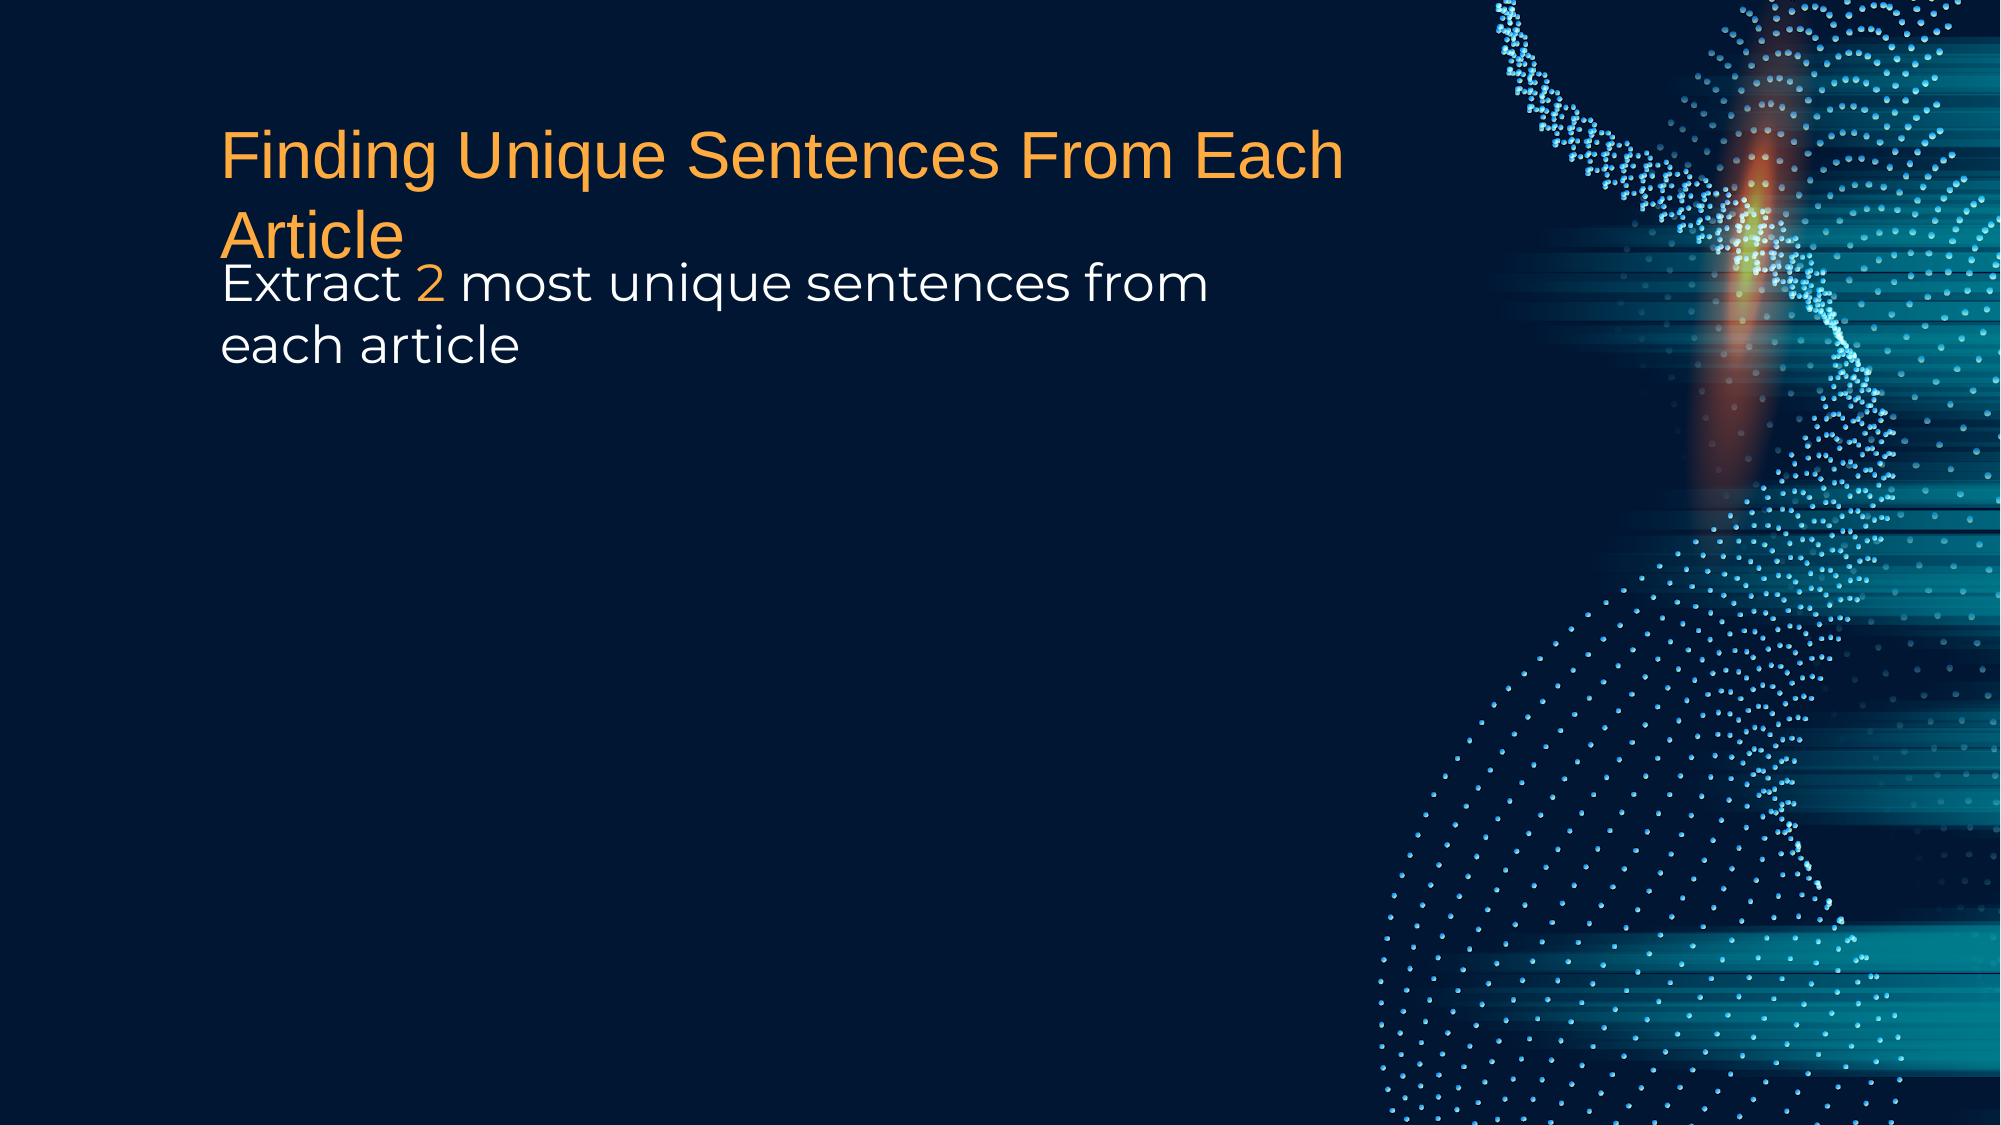

# Finding Unique Sentences From Each Article
Extract 2 most unique sentences from each article